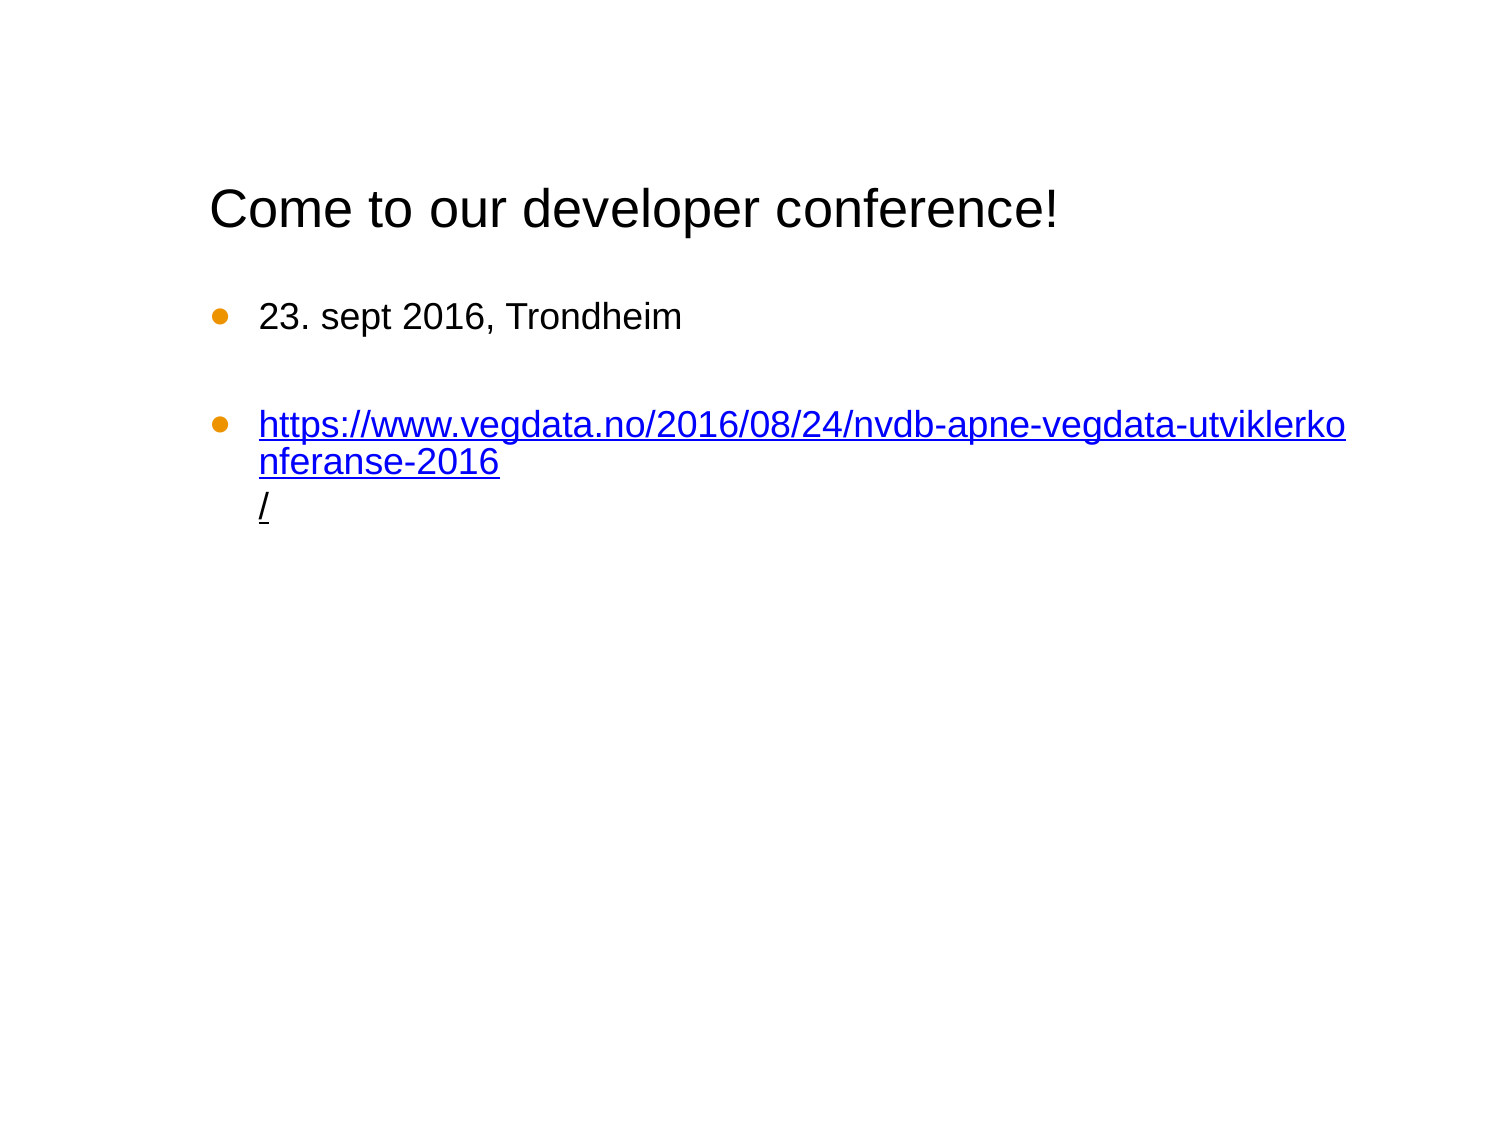

# Come to our developer conference!
23. sept 2016, Trondheim

https://www.vegdata.no/2016/08/24/nvdb-apne-vegdata-utviklerkonferanse-2016/

01.09.2016